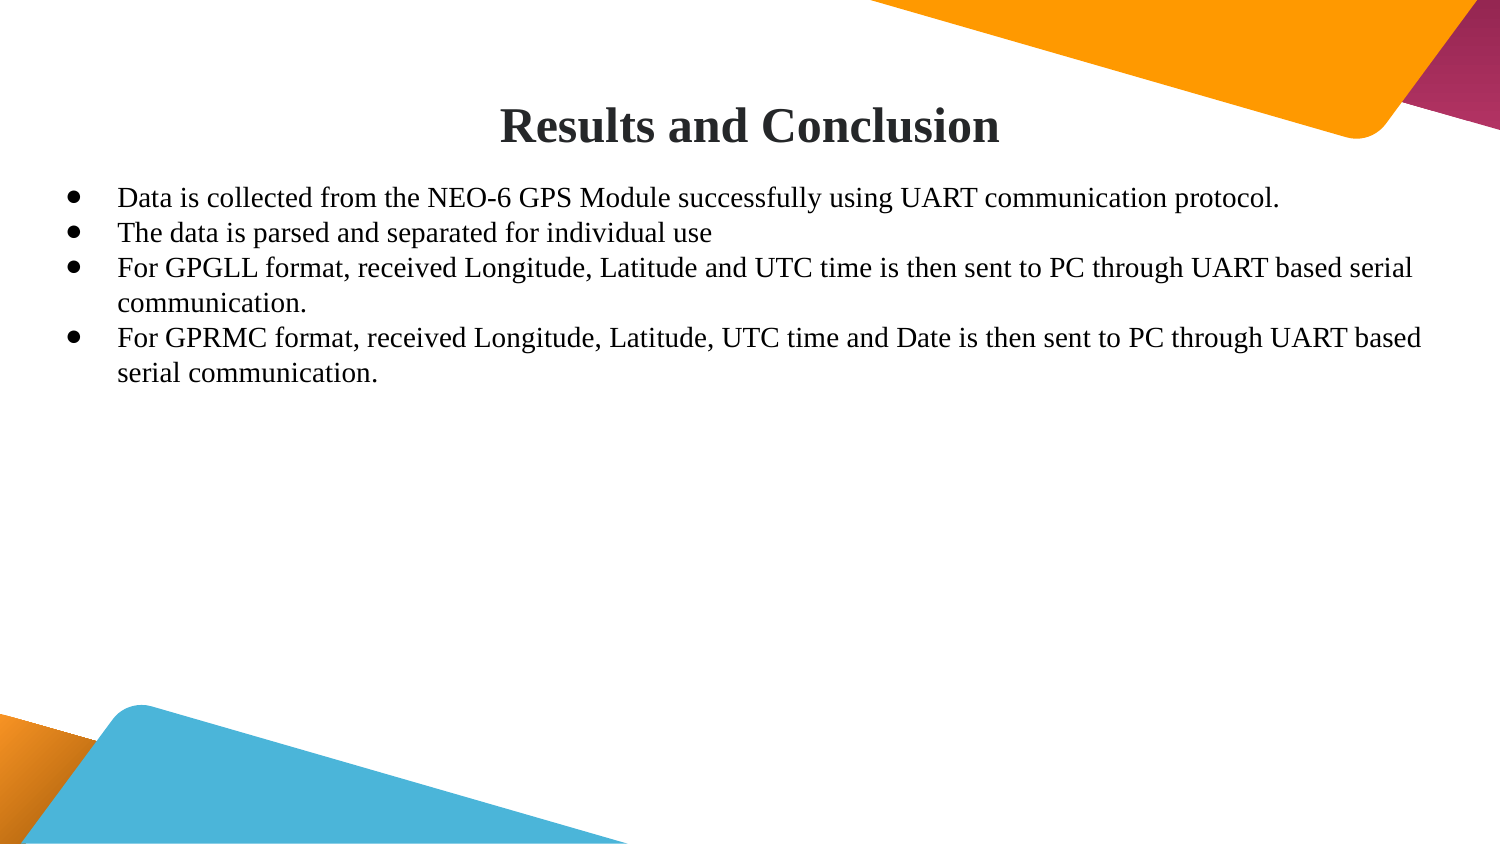

# Results and Conclusion
Data is collected from the NEO-6 GPS Module successfully using UART communication protocol.
The data is parsed and separated for individual use
For GPGLL format, received Longitude, Latitude and UTC time is then sent to PC through UART based serial communication.
For GPRMC format, received Longitude, Latitude, UTC time and Date is then sent to PC through UART based serial communication.